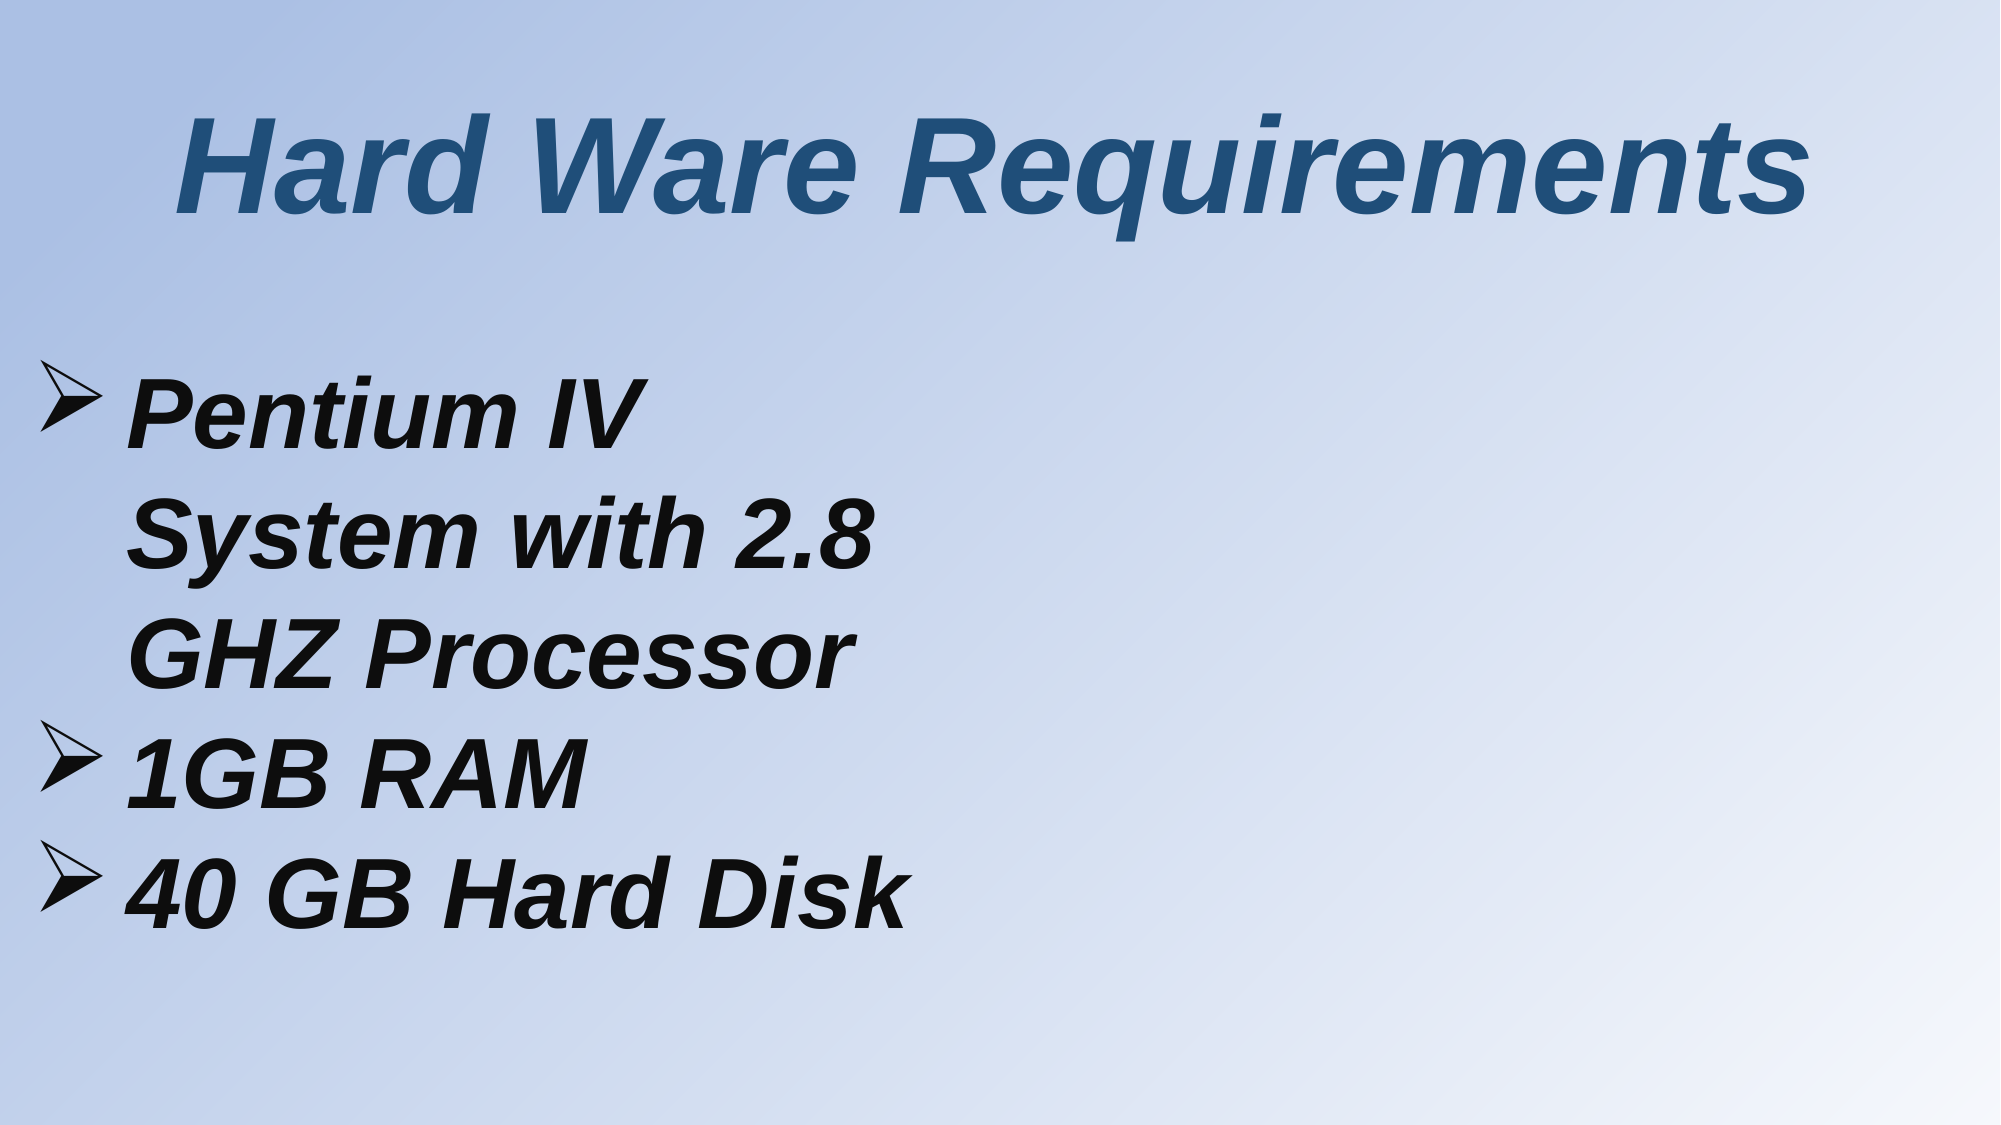

# Hard Ware Requirements
Pentium IV System with 2.8 GHZ Processor
1GB RAM
40 GB Hard Disk